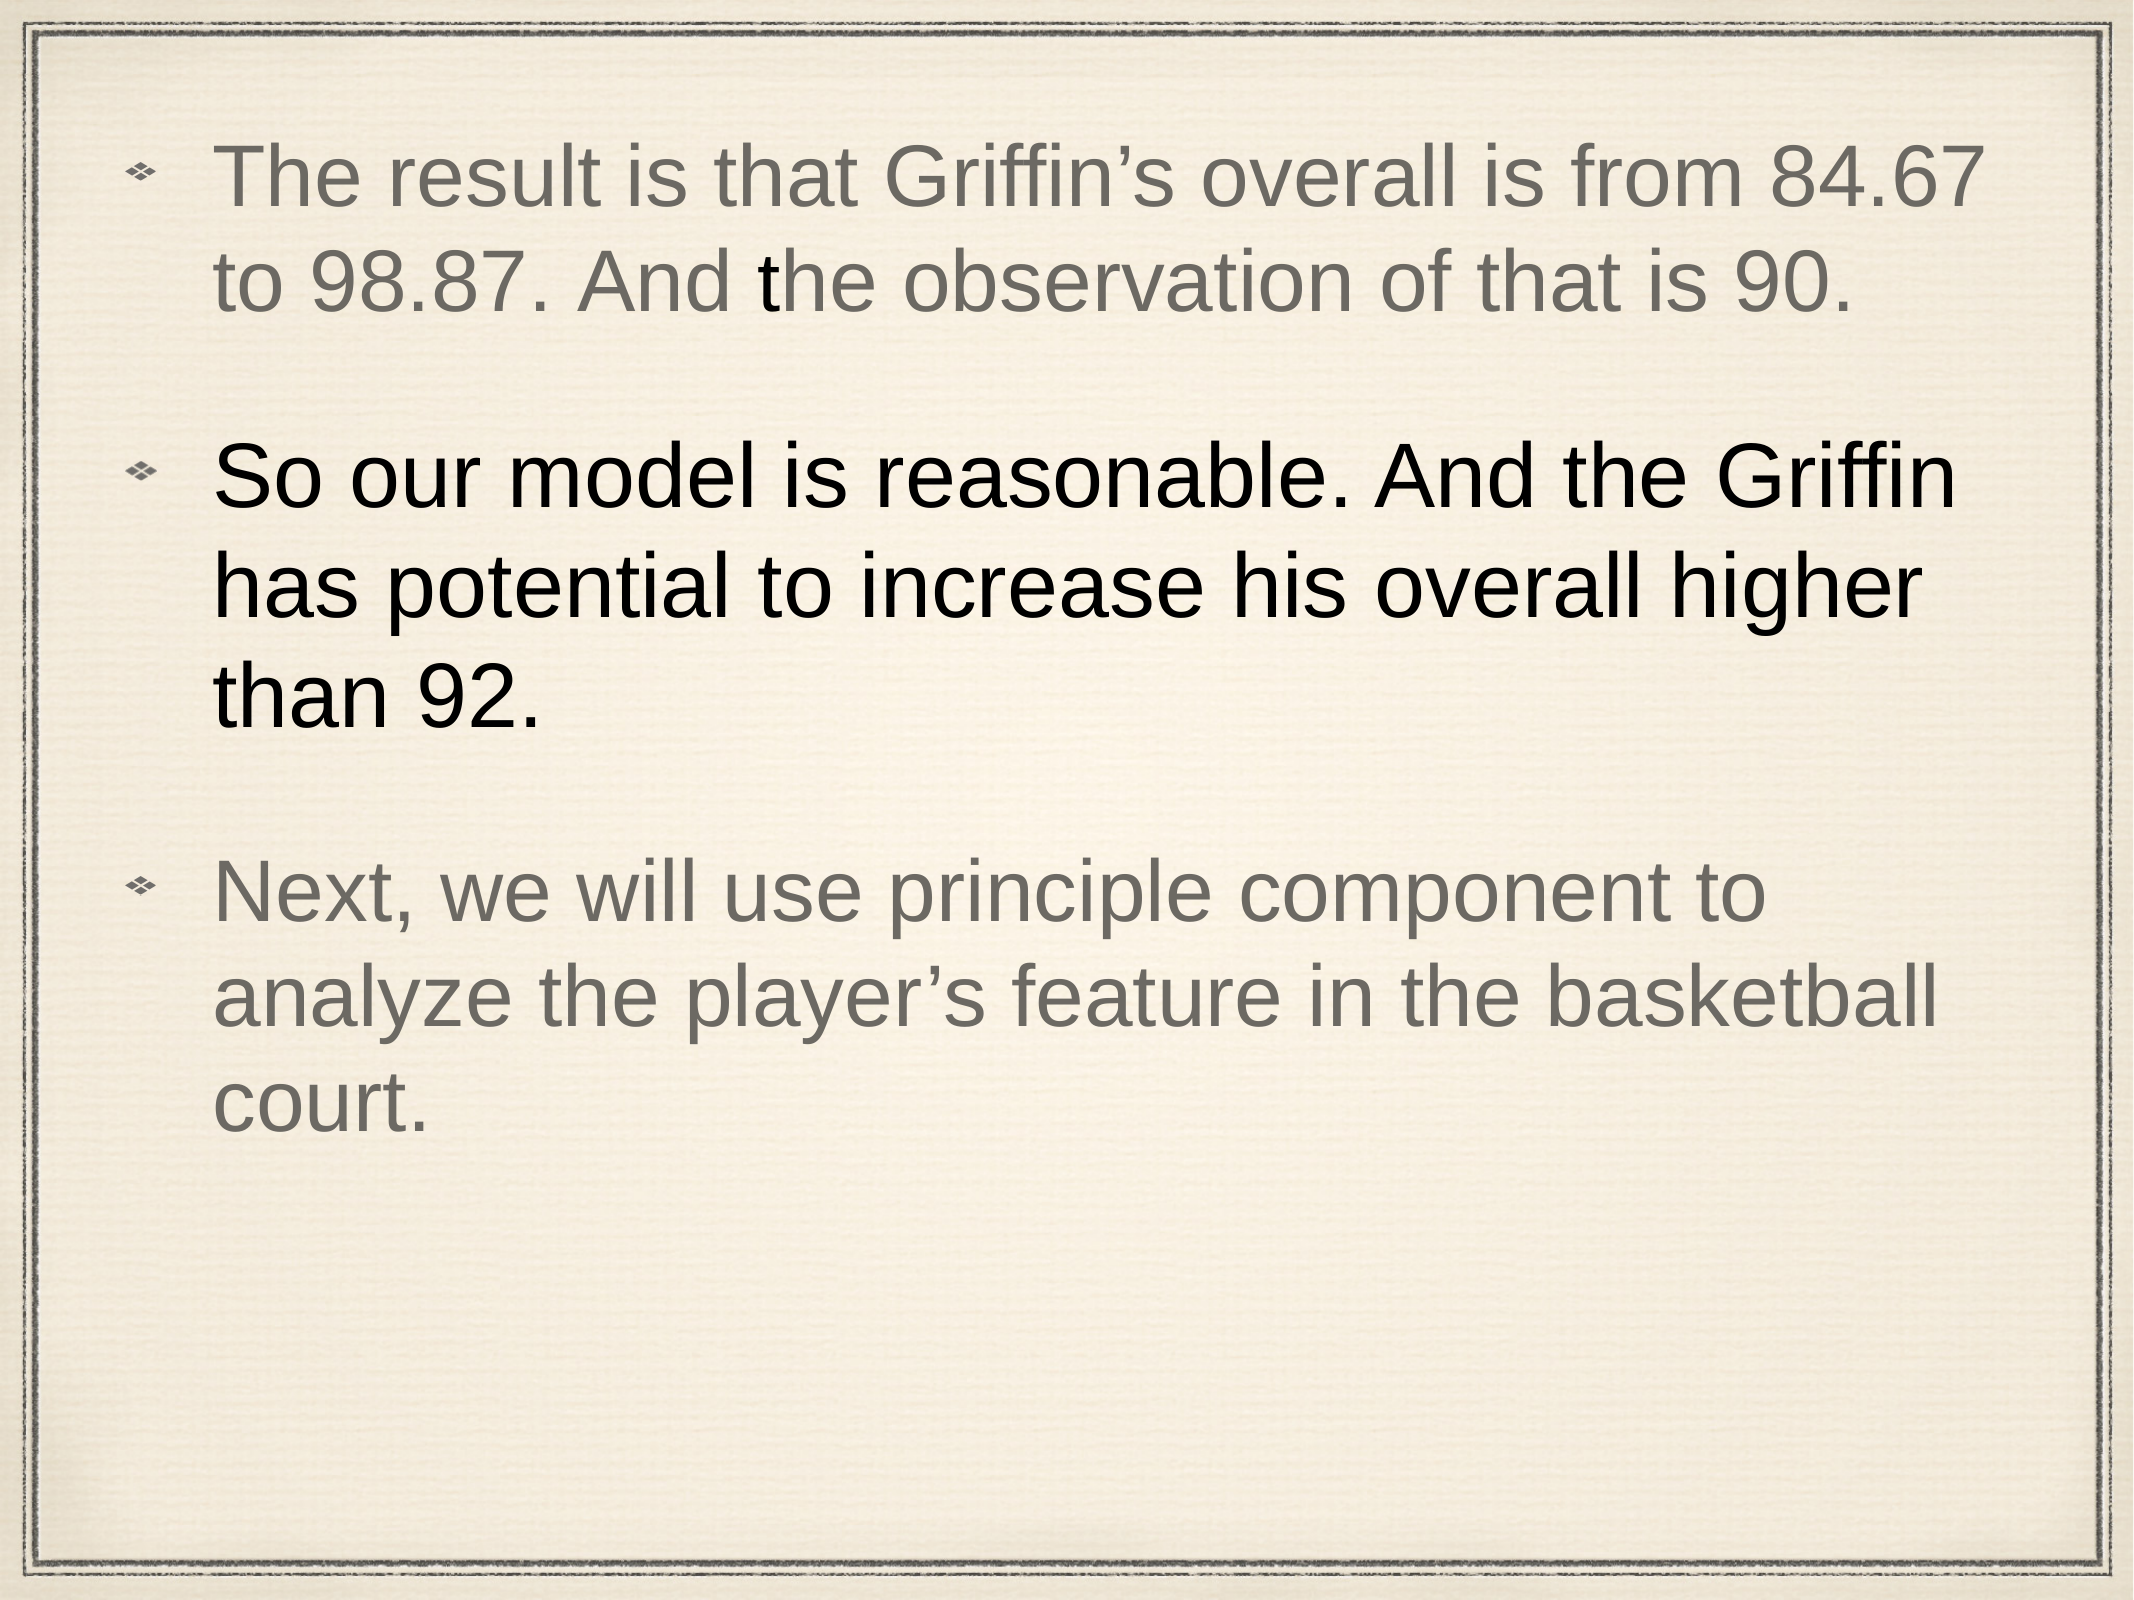

The result is that Griffin’s overall is from 84.67 to 98.87. And the observation of that is 90.
So our model is reasonable. And the Griffin has potential to increase his overall higher than 92.
Next, we will use principle component to analyze the player’s feature in the basketball court.